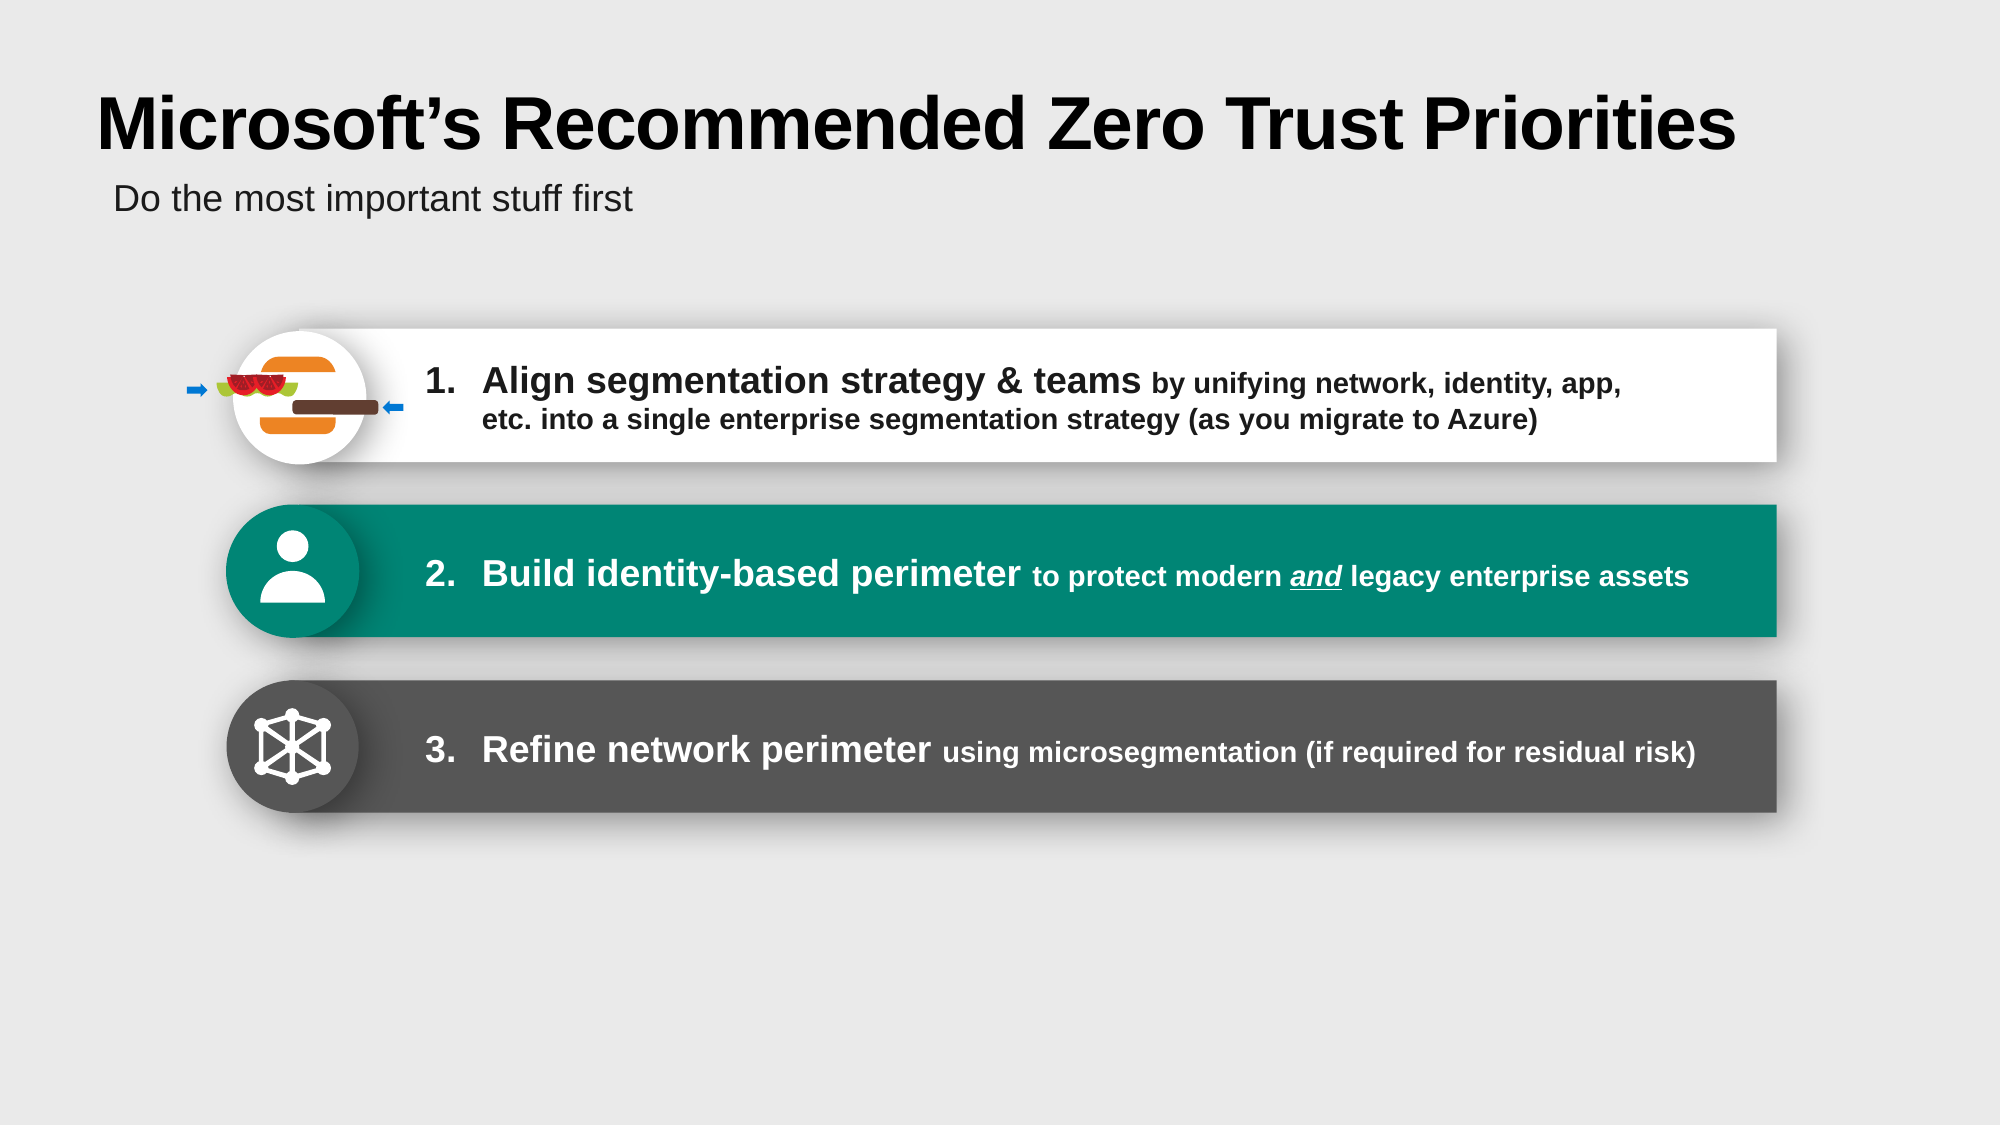

# Microsoft’s Recommended Zero Trust Priorities
Do the most important stuff first

Align segmentation strategy & teams by unifying network, identity, app, etc. into a single enterprise segmentation strategy (as you migrate to Azure)

Build identity-based perimeter to protect modern and legacy enterprise assets

Refine network perimeter using microsegmentation (if required for residual risk)